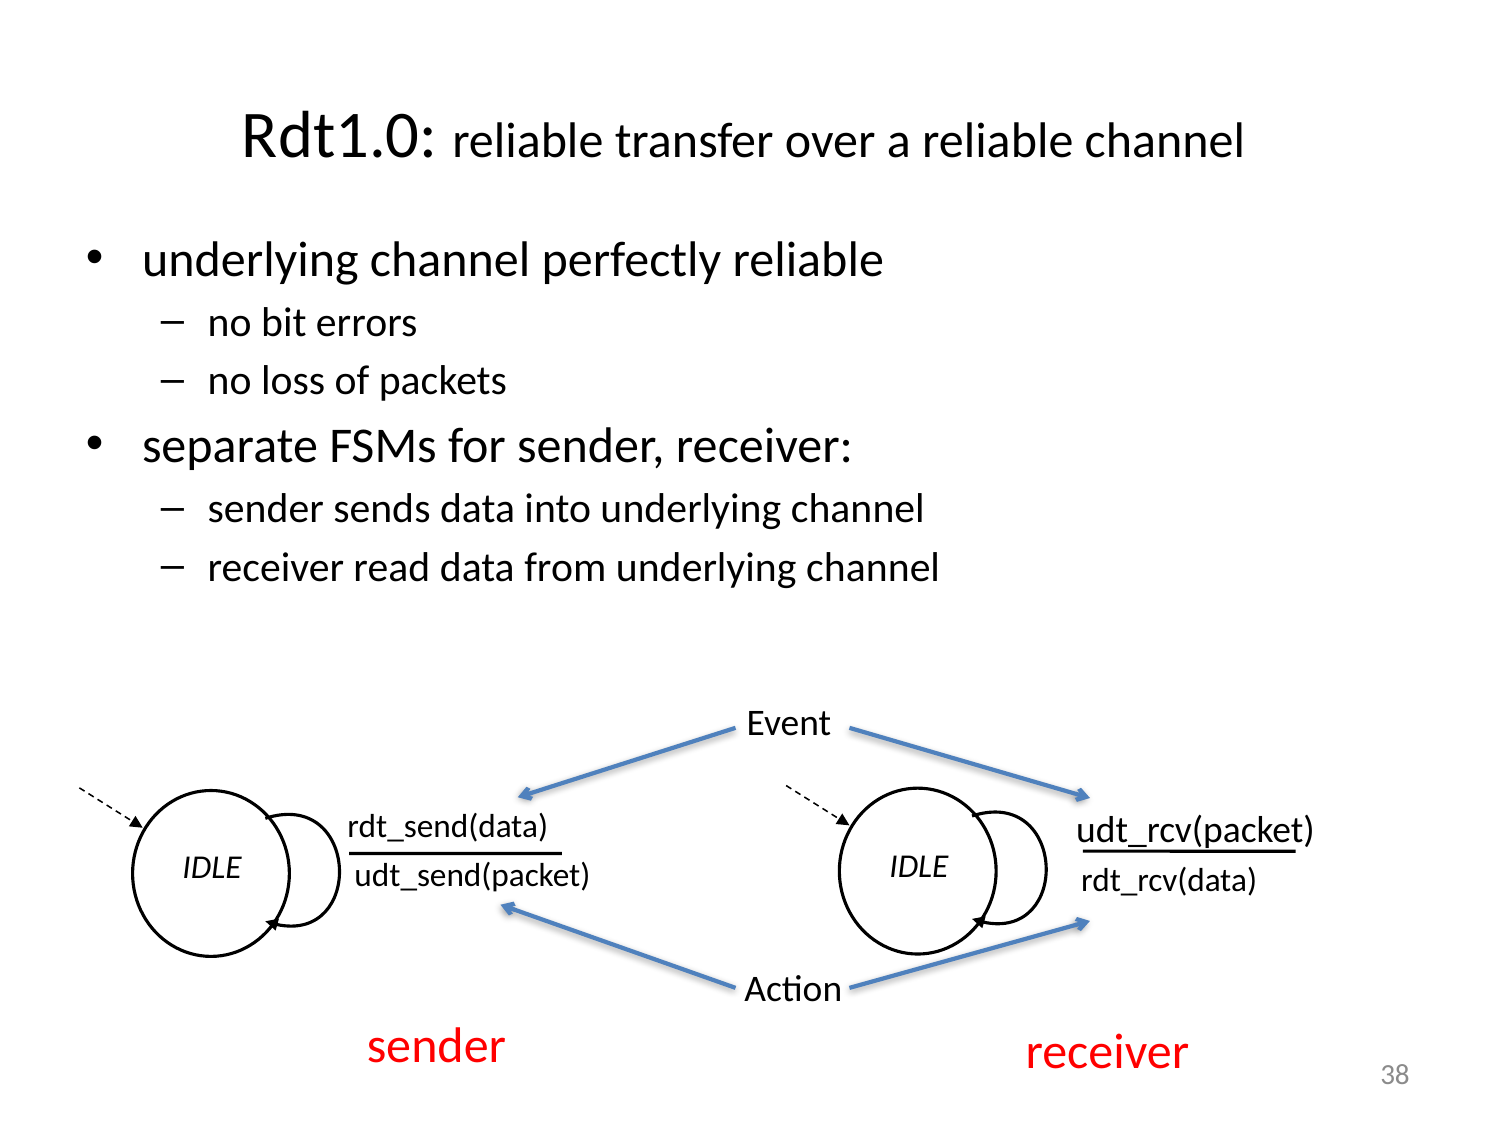

# Rdt1.0: reliable transfer over a reliable channel
underlying channel perfectly reliable
no bit errors
no loss of packets
separate FSMs for sender, receiver:
sender sends data into underlying channel
receiver read data from underlying channel
Event

rdt_send(data)
udt_rcv(packet)
IDLE
IDLE
udt_send(packet)
rdt_rcv(data)

Action
sender
receiver
38